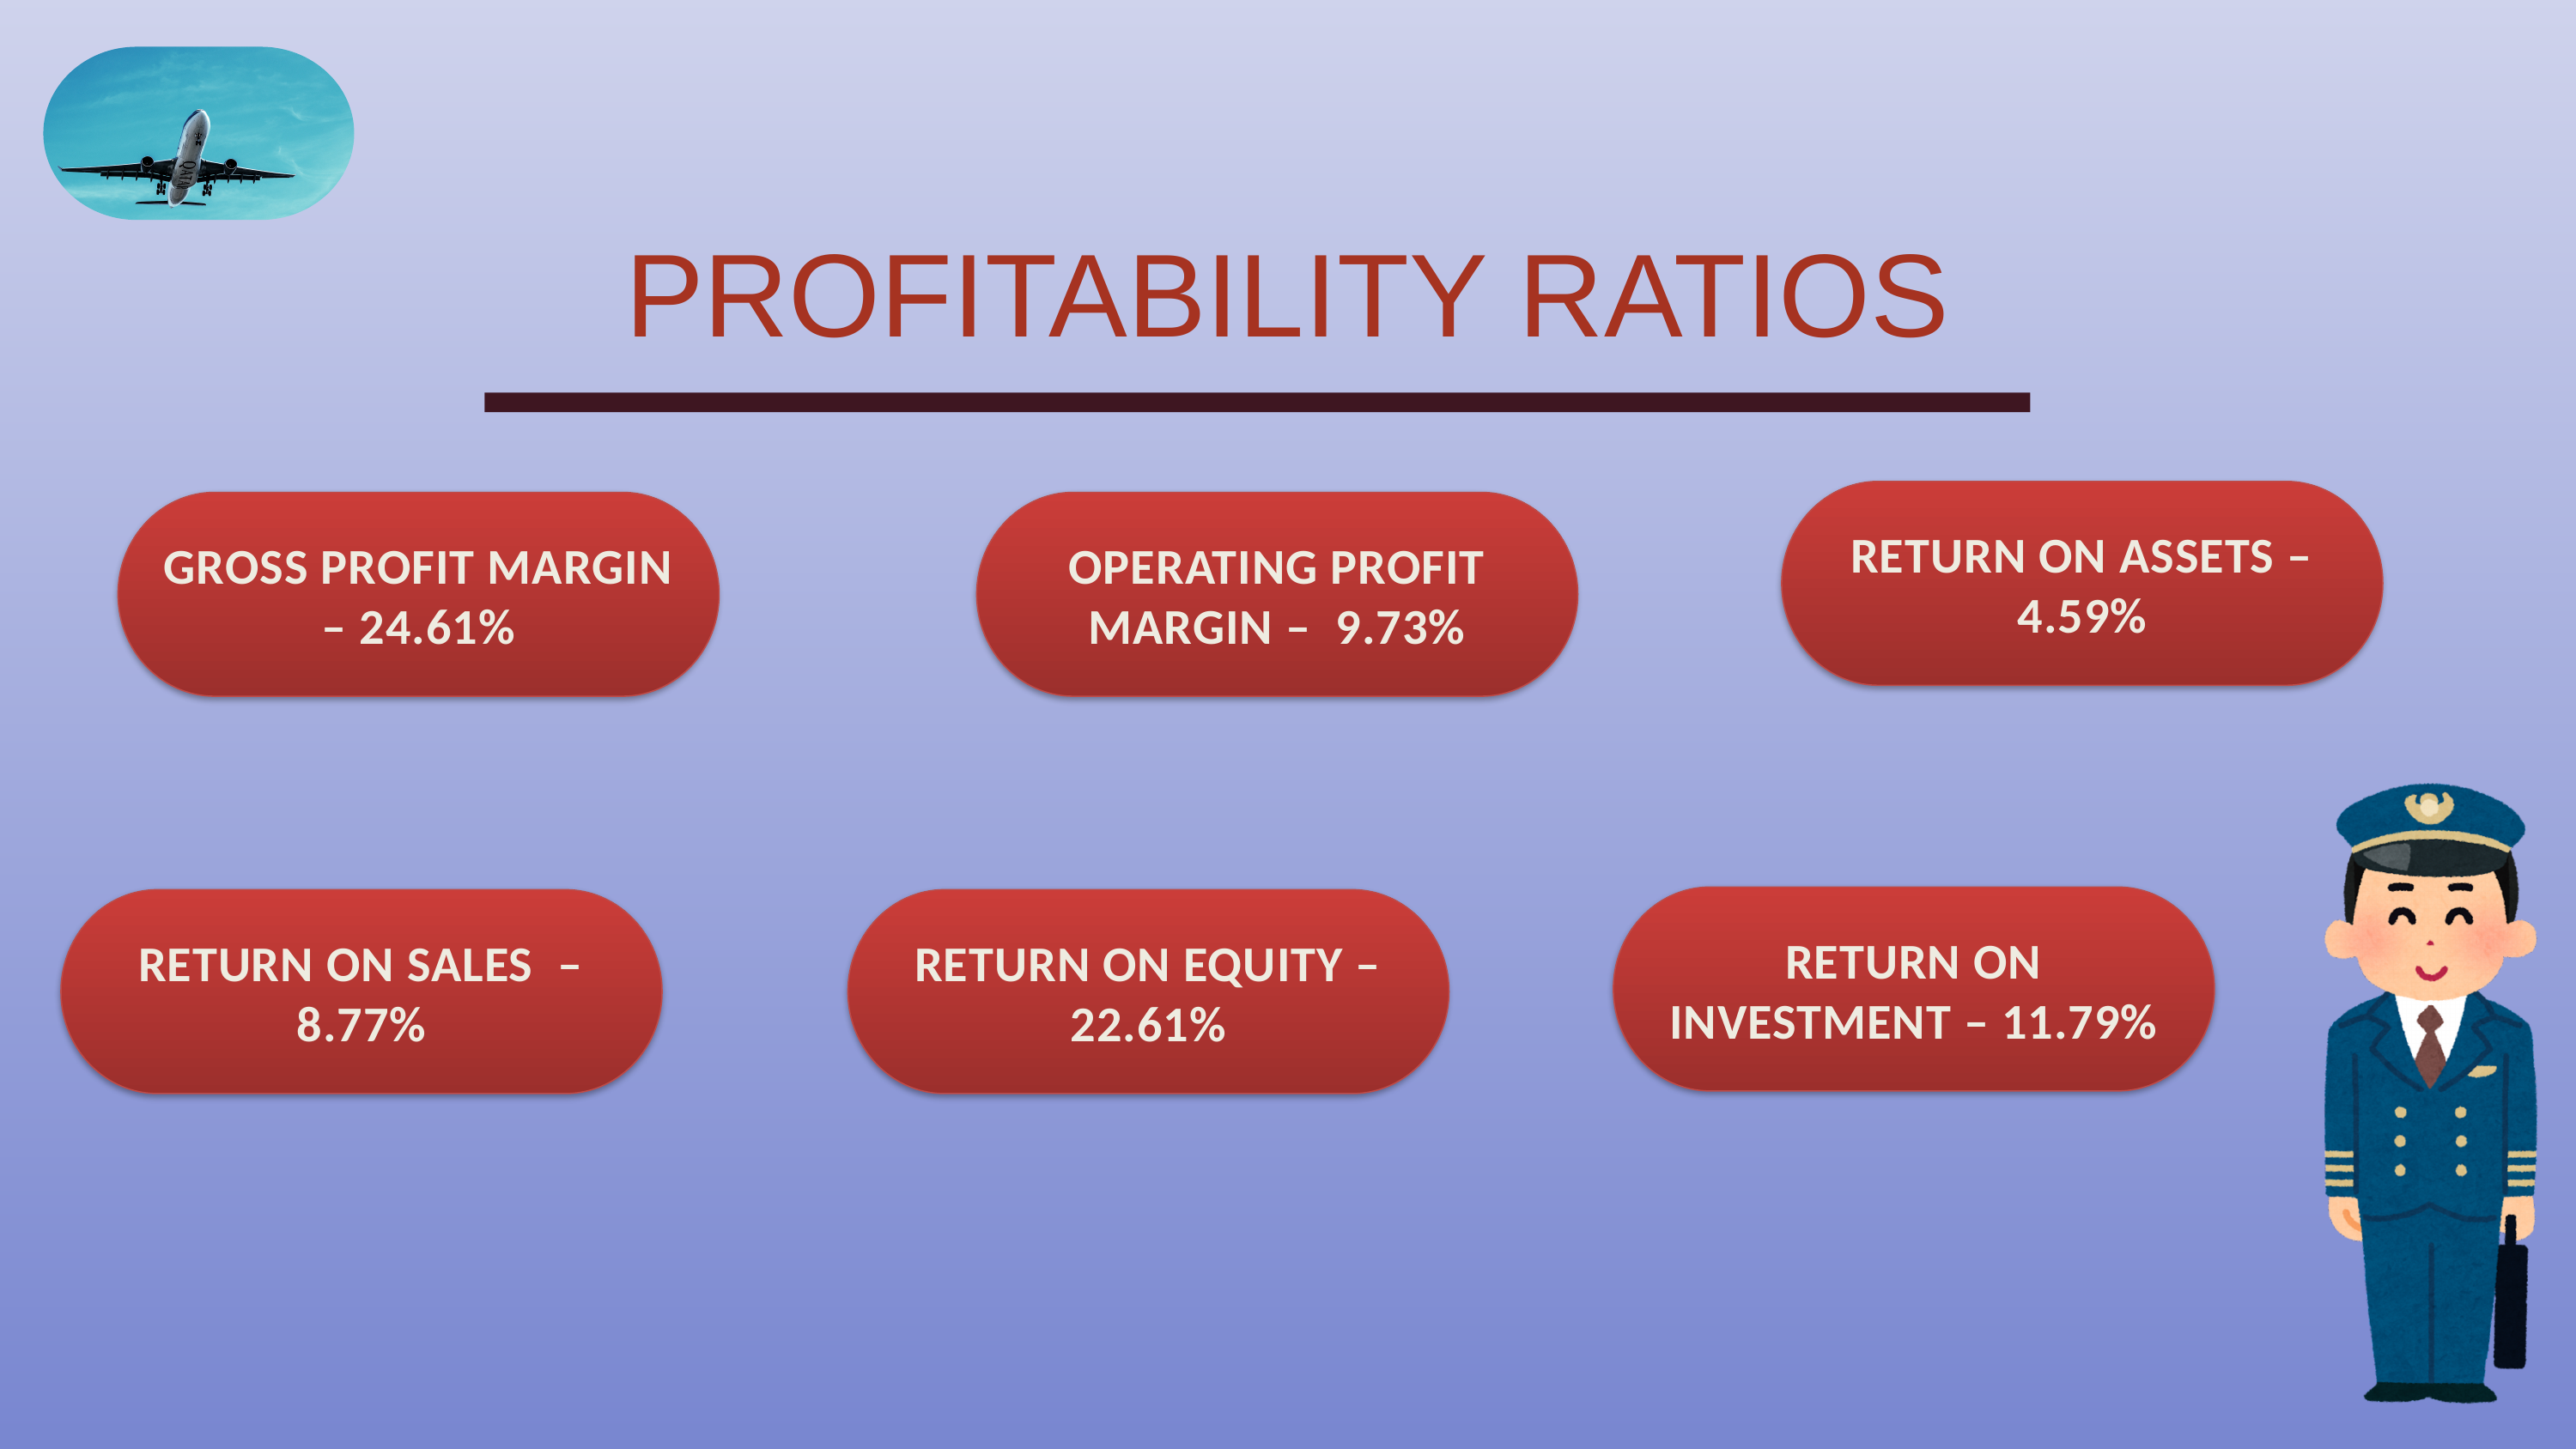

PROFITABILITY RATIOS

RETURN ON ASSETS – 4.59%
GROSS PROFIT MARGIN – 24.61%
OPERATING PROFIT MARGIN –  9.73%

RETURN ON INVESTMENT – 11.79%
RETURN ON SALES  – 8.77%
RETURN ON EQUITY – 22.61%